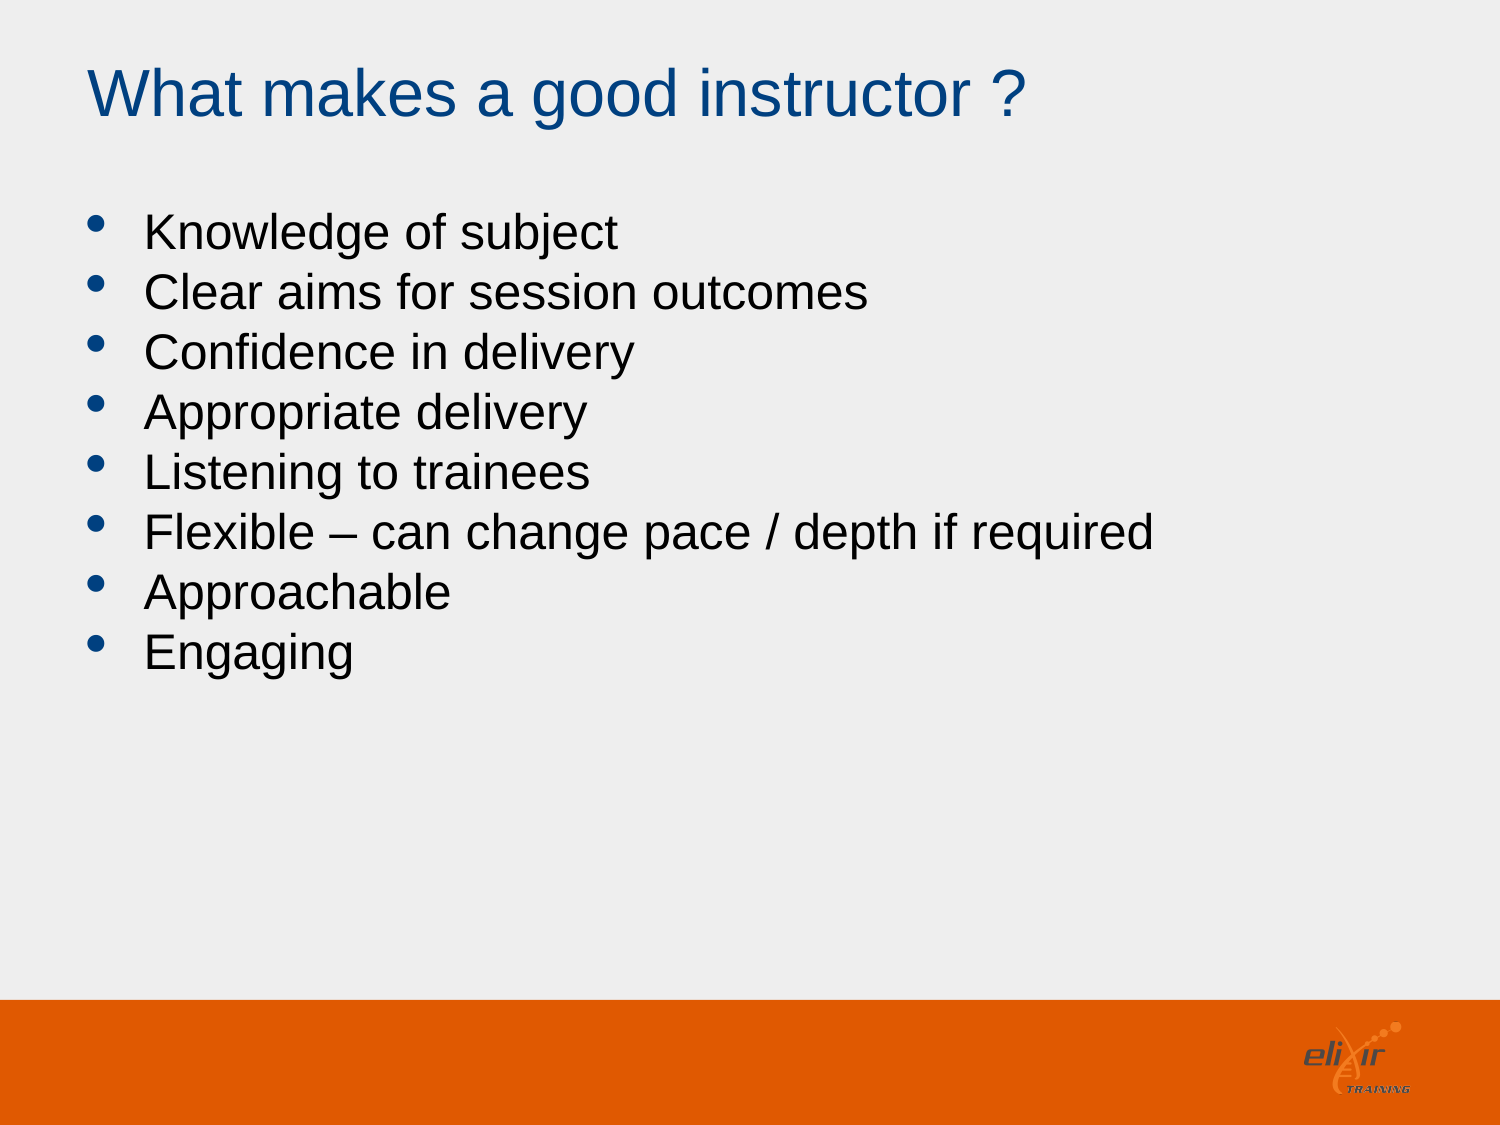

What makes a good instructor ?
Knowledge of subject
Clear aims for session outcomes
Confidence in delivery
Appropriate delivery
Listening to trainees
Flexible – can change pace / depth if required
Approachable
Engaging